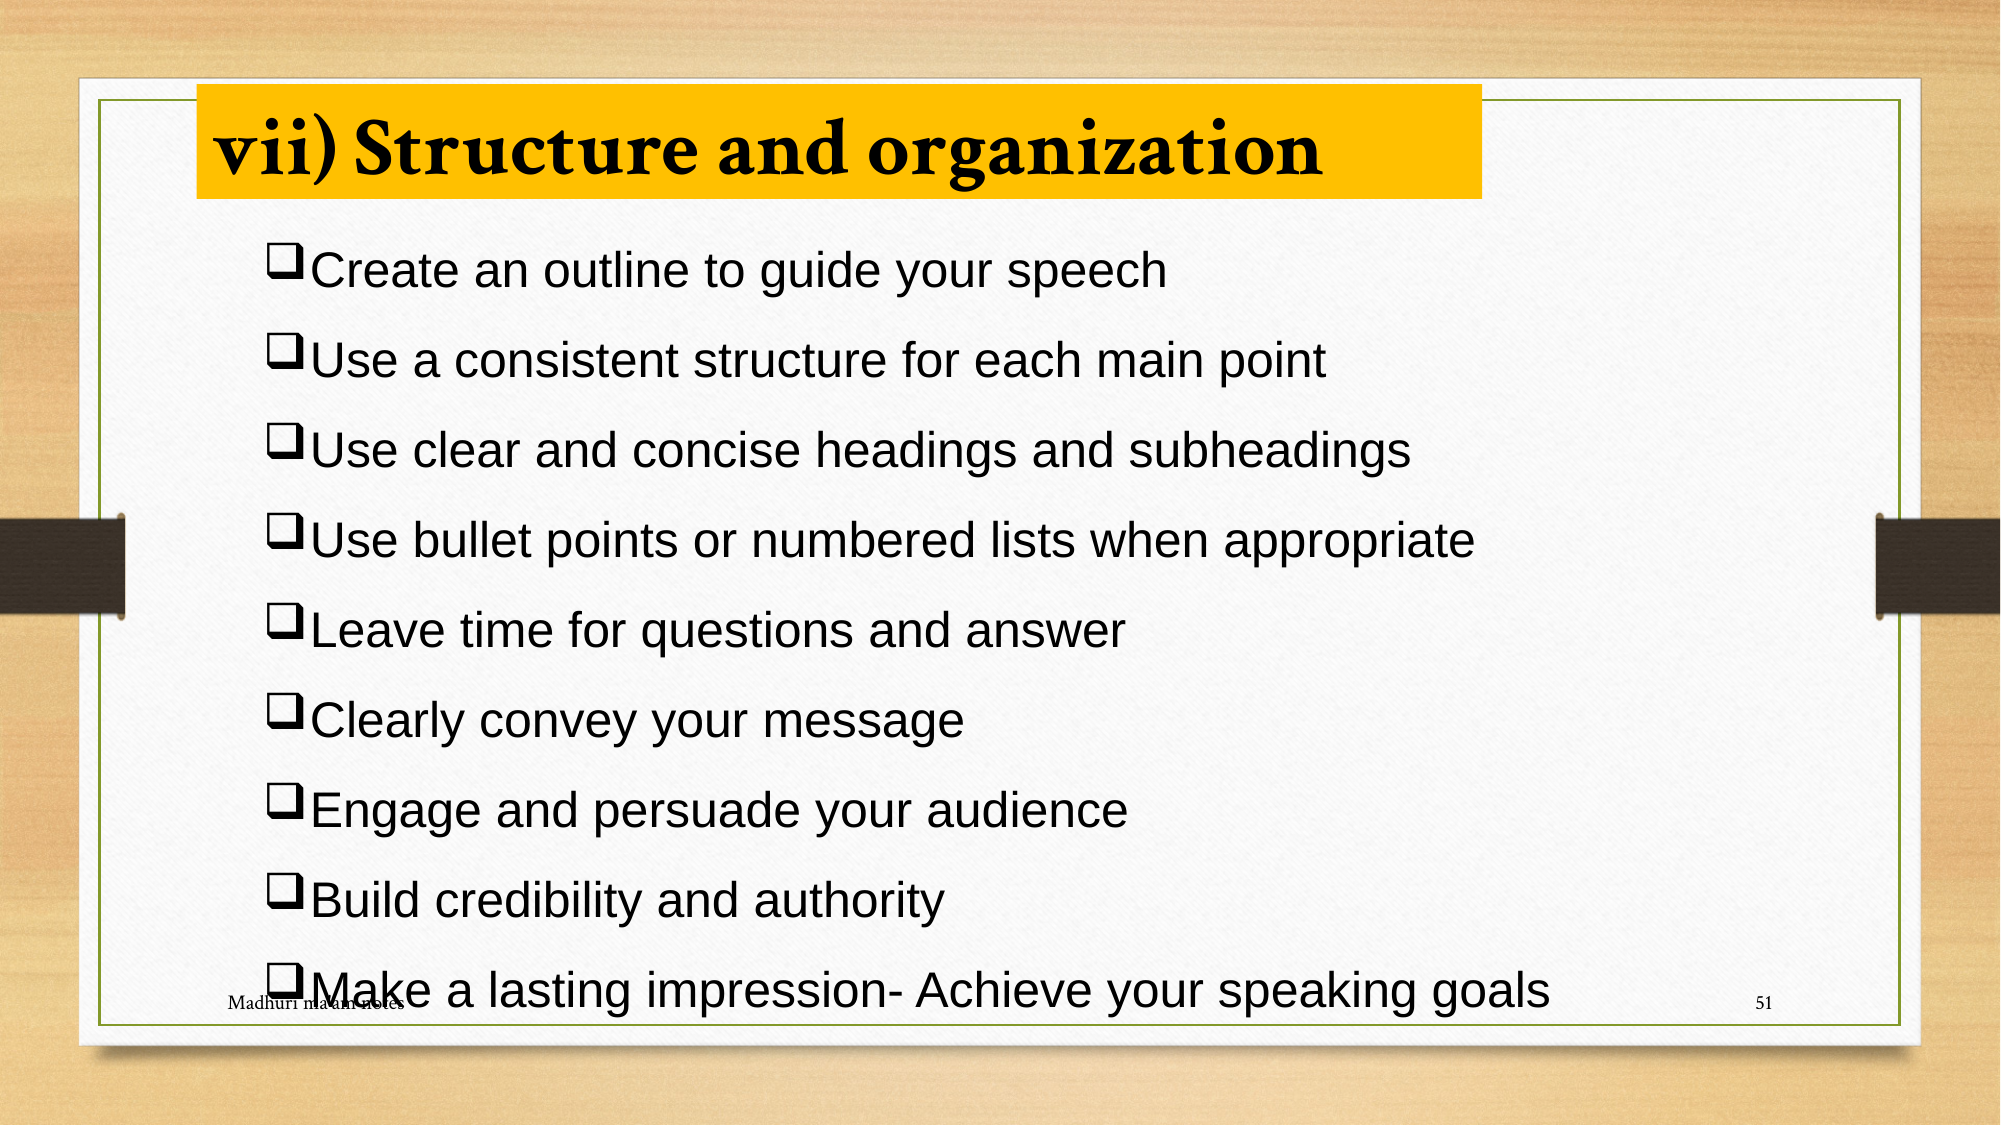

vii) Structure and organization
Create an outline to guide your speech
Use a consistent structure for each main point
Use clear and concise headings and subheadings
Use bullet points or numbered lists when appropriate
Leave time for questions and answer
Clearly convey your message
Engage and persuade your audience
Build credibility and authority
Make a lasting impression- Achieve your speaking goals
Madhuri ma'am notes
51